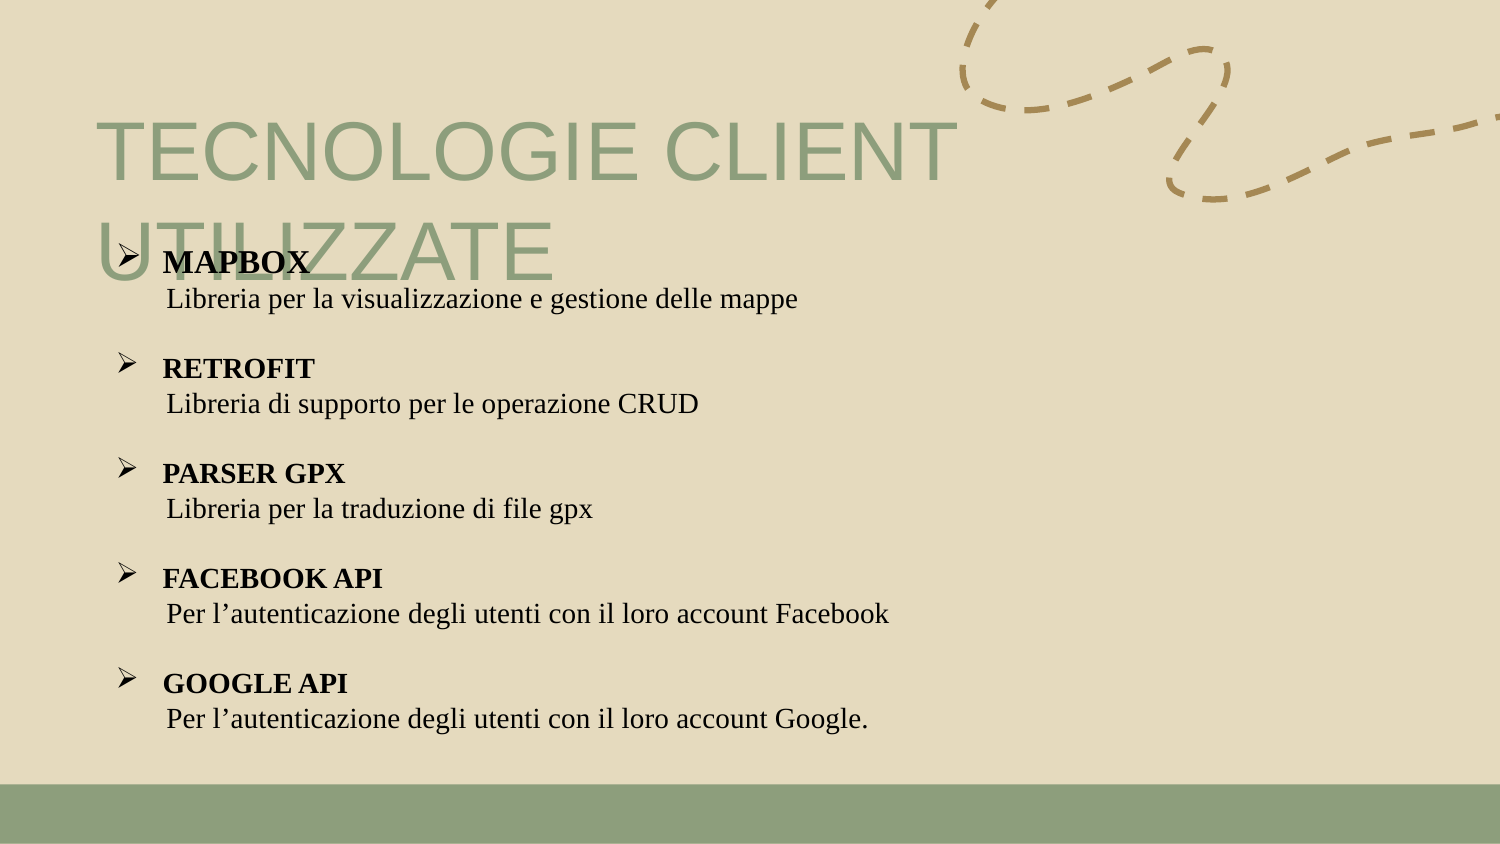

# TECNOLOGIE CLIENT UTILIZZATE
MAPBOX
       Libreria per la visualizzazione e gestione delle mappe

RETROFIT
       Libreria di supporto per le operazione CRUD

PARSER GPX
       Libreria per la traduzione di file gpx

FACEBOOK API
       Per l’autenticazione degli utenti con il loro account Facebook

GOOGLE API
       Per l’autenticazione degli utenti con il loro account Google.